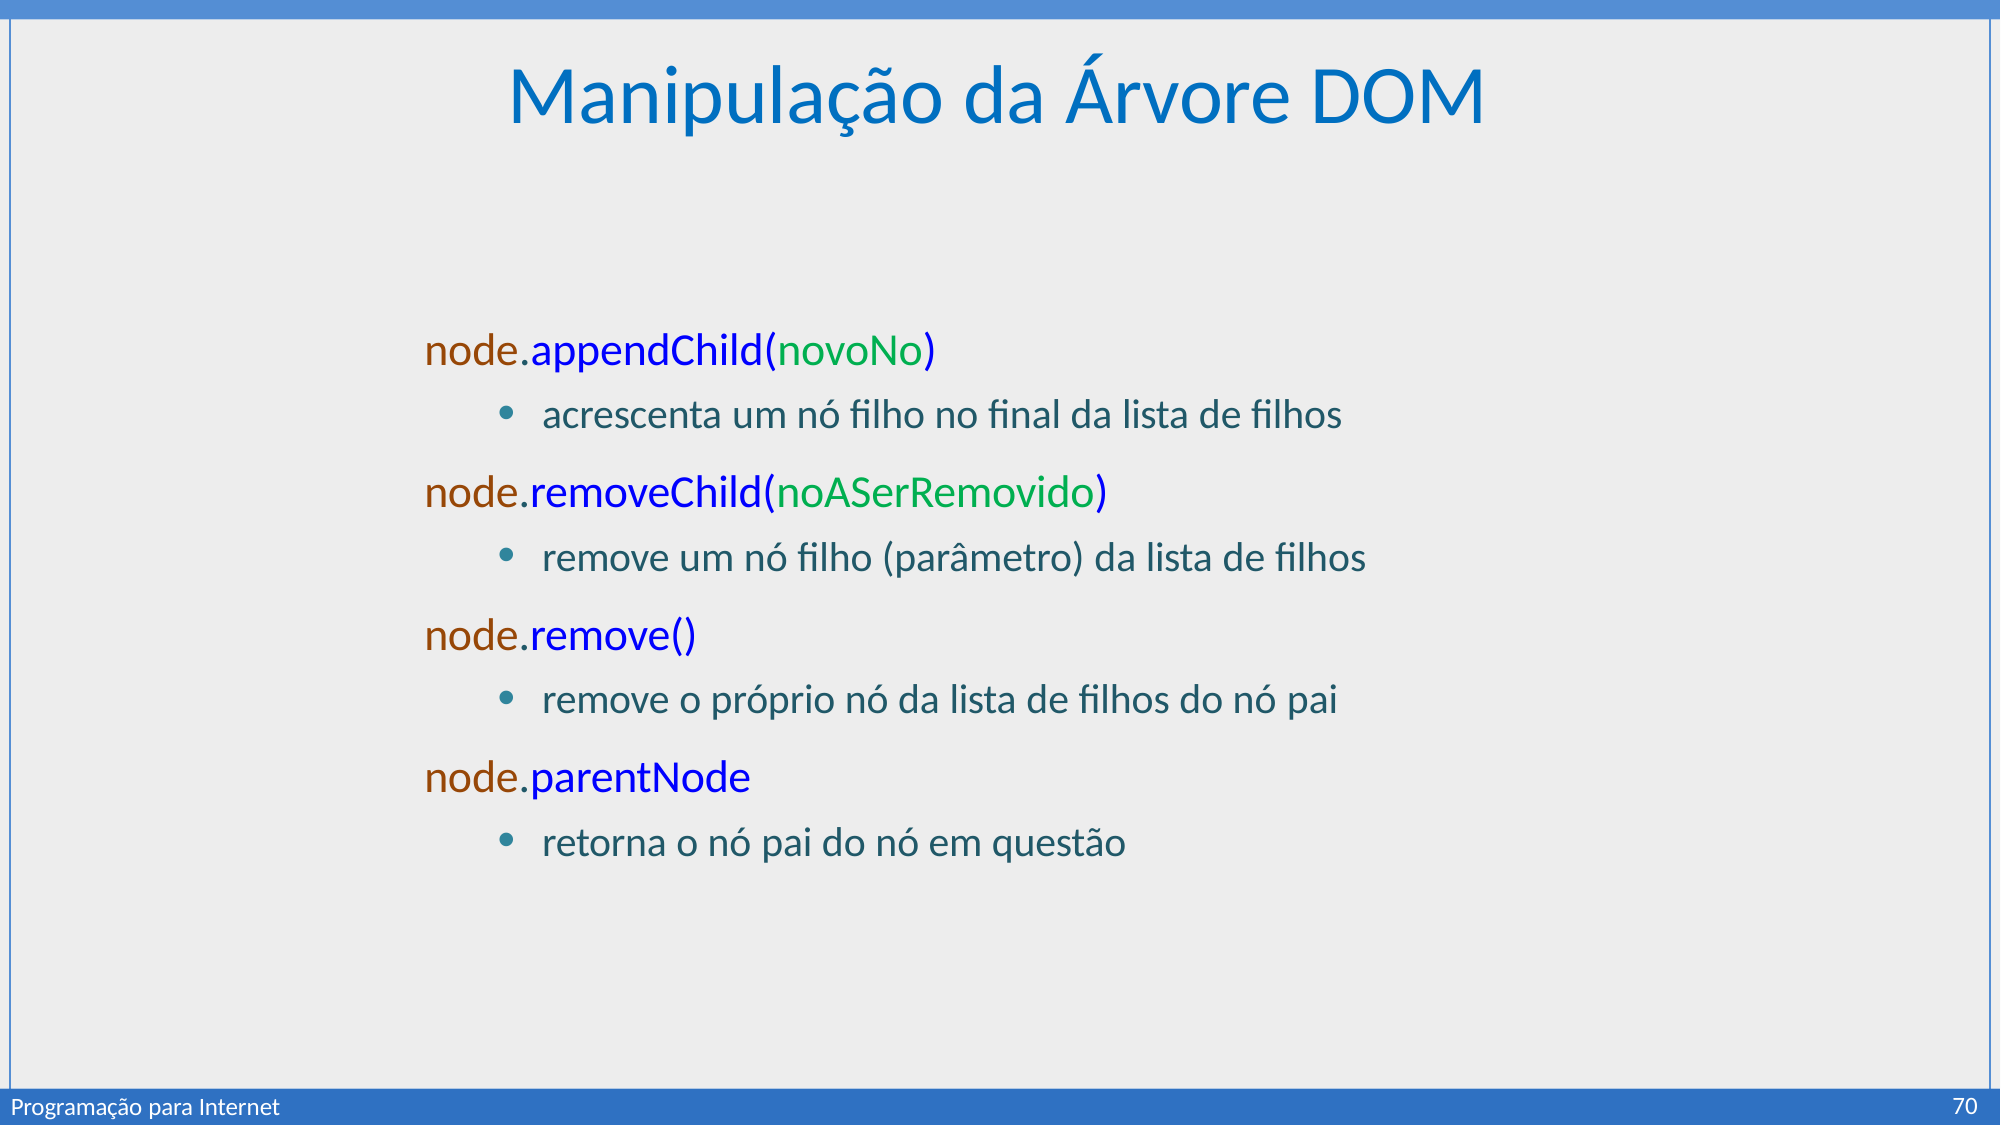

# Manipulação da Árvore DOM
node.appendChild(novoNo)
acrescenta um nó filho no final da lista de filhos
node.removeChild(noASerRemovido)
remove um nó filho (parâmetro) da lista de filhos
node.remove()
remove o próprio nó da lista de filhos do nó pai
node.parentNode
retorna o nó pai do nó em questão
70
Programação para Internet